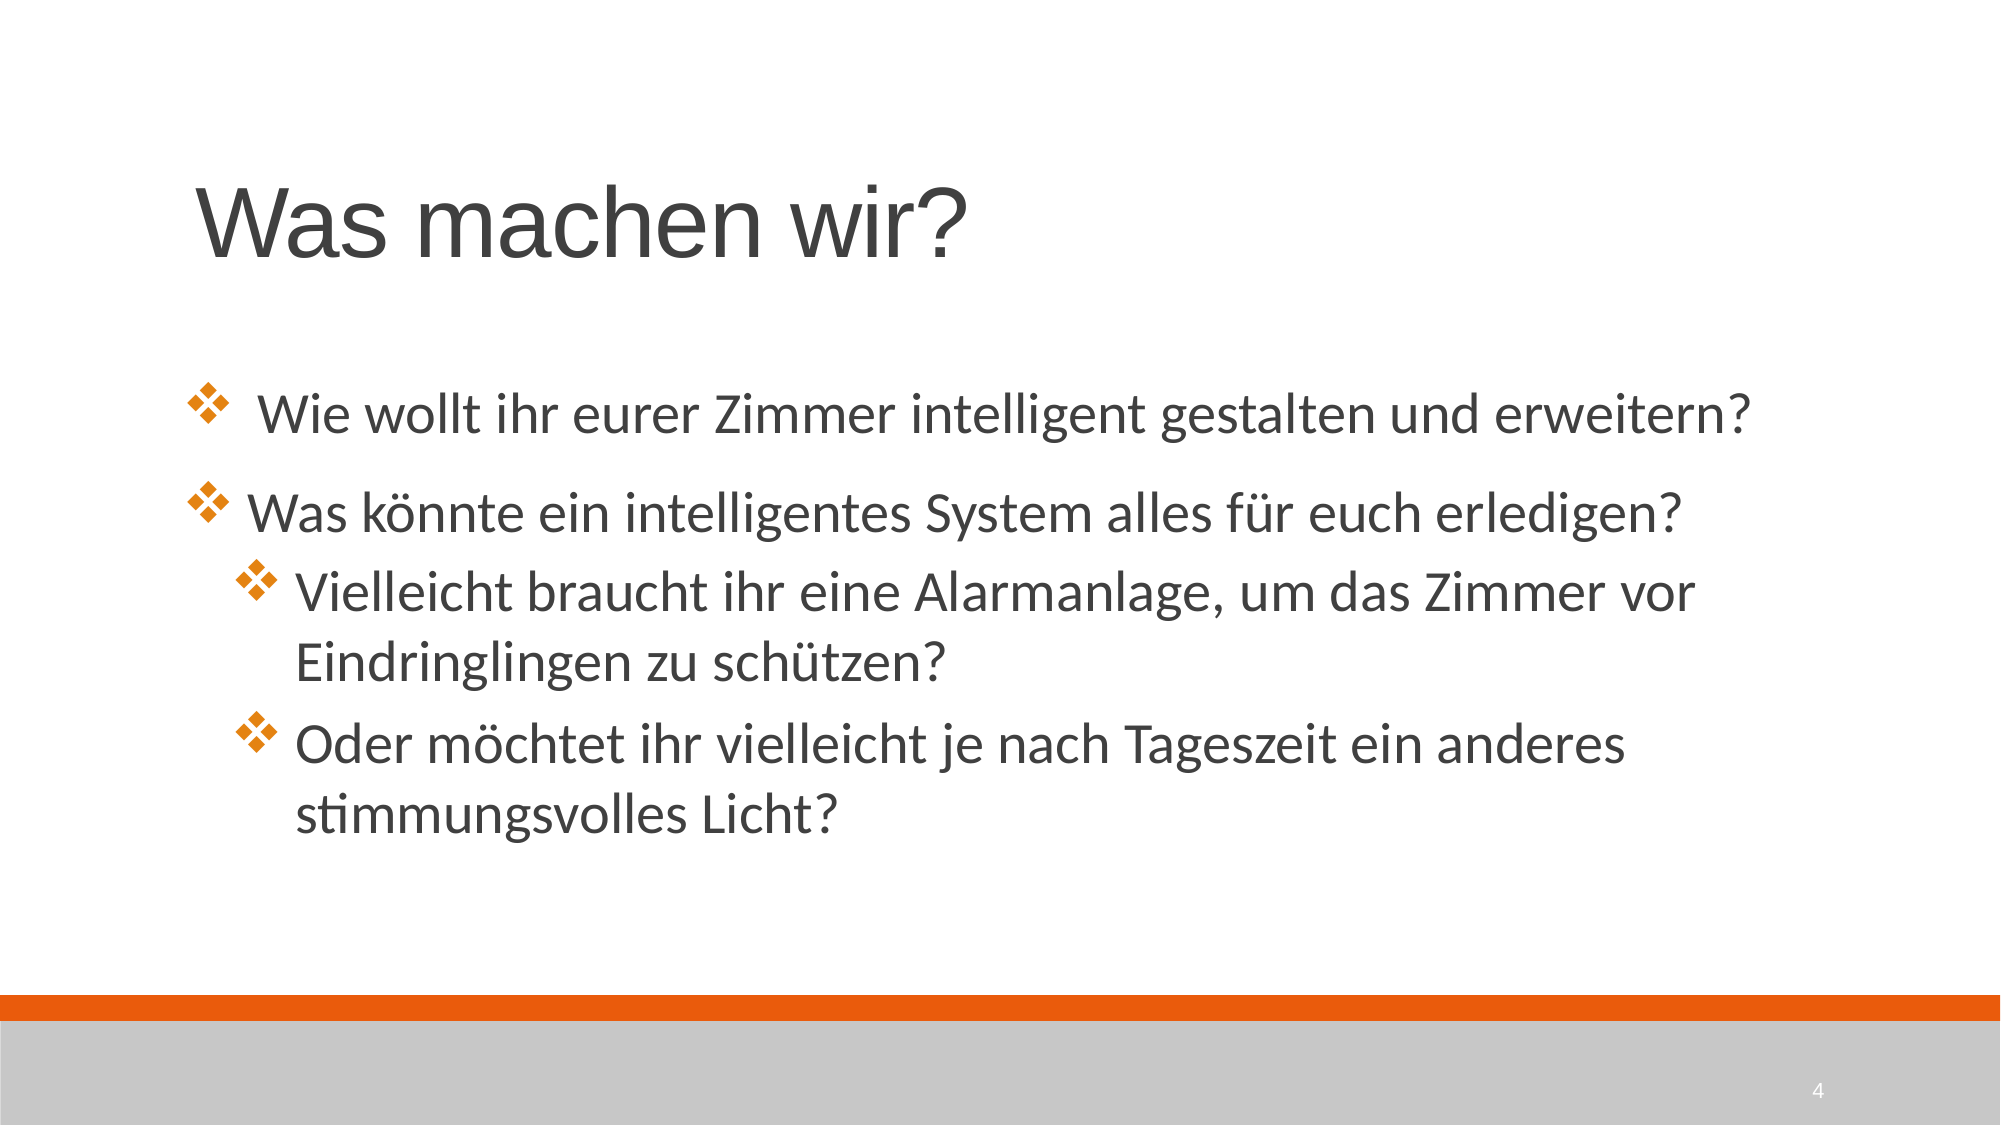

# Was machen wir?
Wie wollt ihr eurer Zimmer intelligent gestalten und erweitern?
Was könnte ein intelligentes System alles für euch erledigen?
Vielleicht braucht ihr eine Alarmanlage, um das Zimmer vor Eindringlingen zu schützen?
Oder möchtet ihr vielleicht je nach Tageszeit ein anderes stimmungsvolles Licht?
4